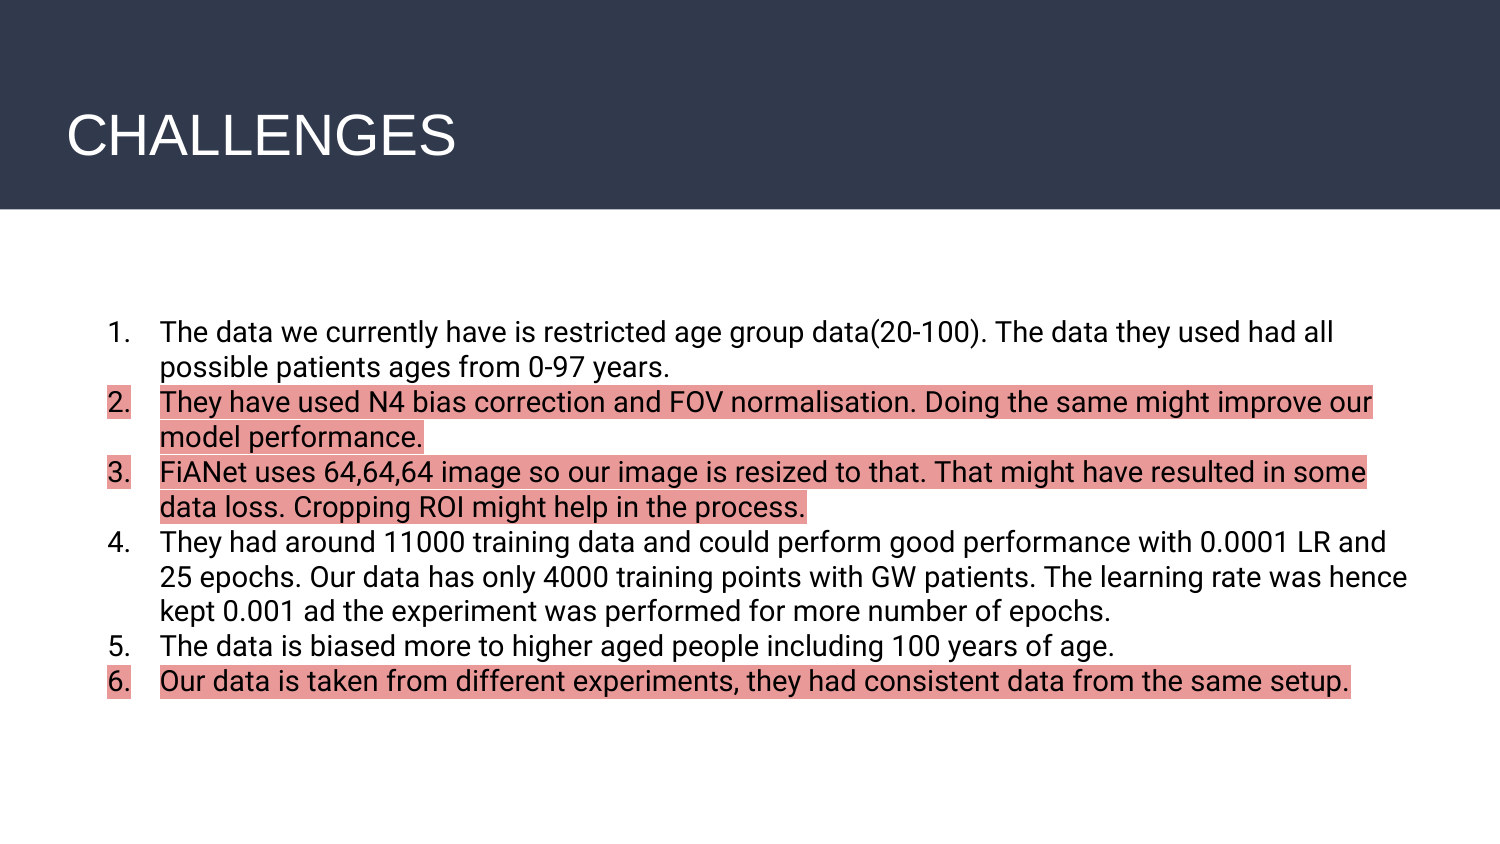

# CHALLENGES
The data we currently have is restricted age group data(20-100). The data they used had all possible patients ages from 0-97 years.
They have used N4 bias correction and FOV normalisation. Doing the same might improve our model performance.
FiANet uses 64,64,64 image so our image is resized to that. That might have resulted in some data loss. Cropping ROI might help in the process.
They had around 11000 training data and could perform good performance with 0.0001 LR and 25 epochs. Our data has only 4000 training points with GW patients. The learning rate was hence kept 0.001 ad the experiment was performed for more number of epochs.
The data is biased more to higher aged people including 100 years of age.
Our data is taken from different experiments, they had consistent data from the same setup.